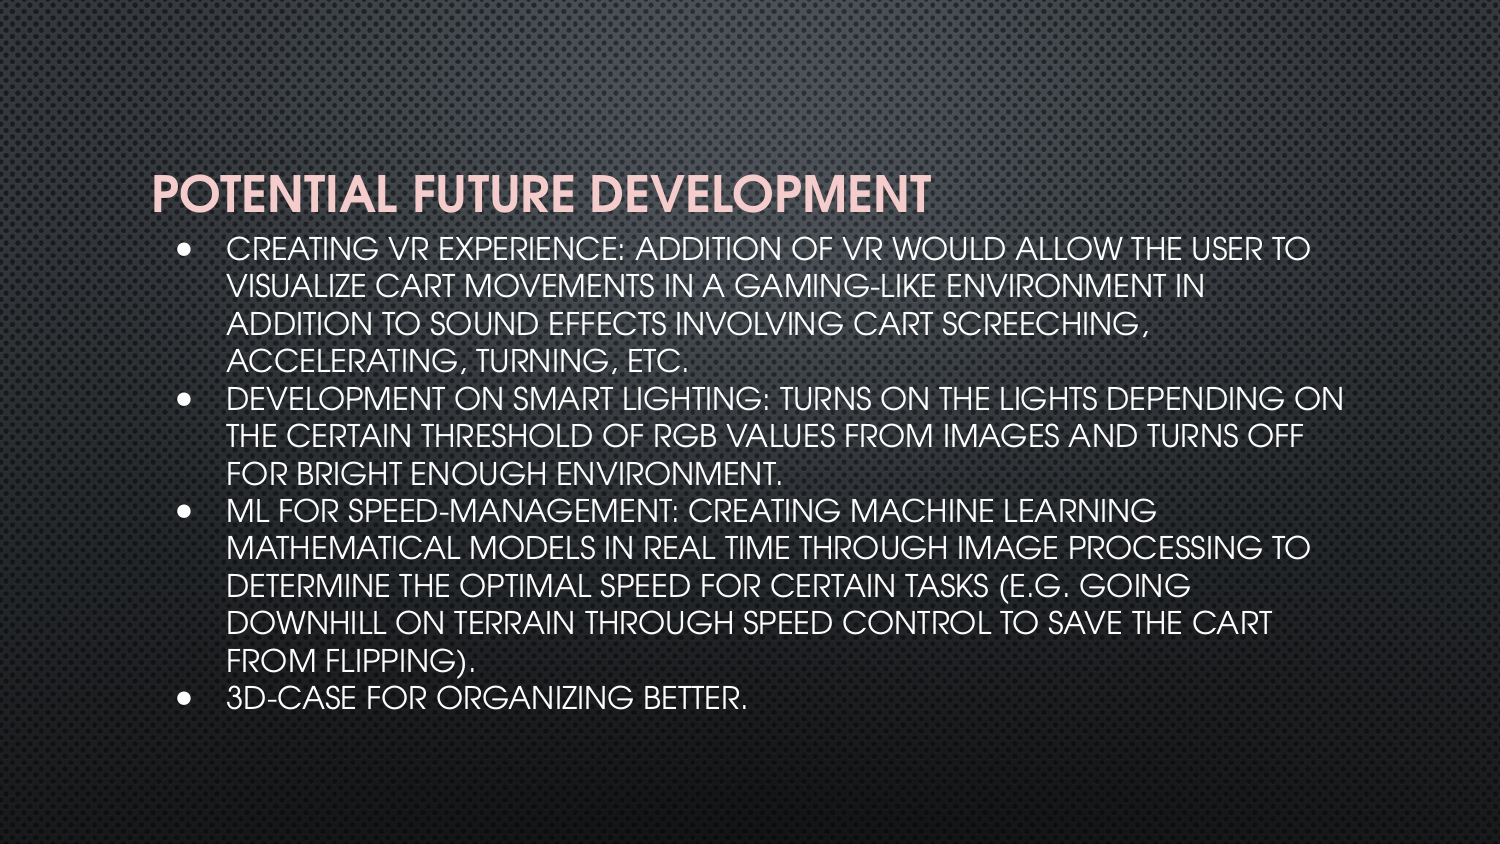

# Potential Future Development

Creating VR experience: addition of vr would allow the user to visualize cart movements in a gaming-like environment in addition to sound effects involving cart screeching, accelerating, turning, etc.
Development on smart lighting: Turns on the lights depending on the certain threshold of RGB values from images and turns off for bright enough environment.
Ml for speed-management: creating machine learning mathematical models in real time through image processing to determine the optimal speed for certain tasks (e.g. Going downhill on terrain through speed control to save the cart from flipping).
3D-case for organizing better.